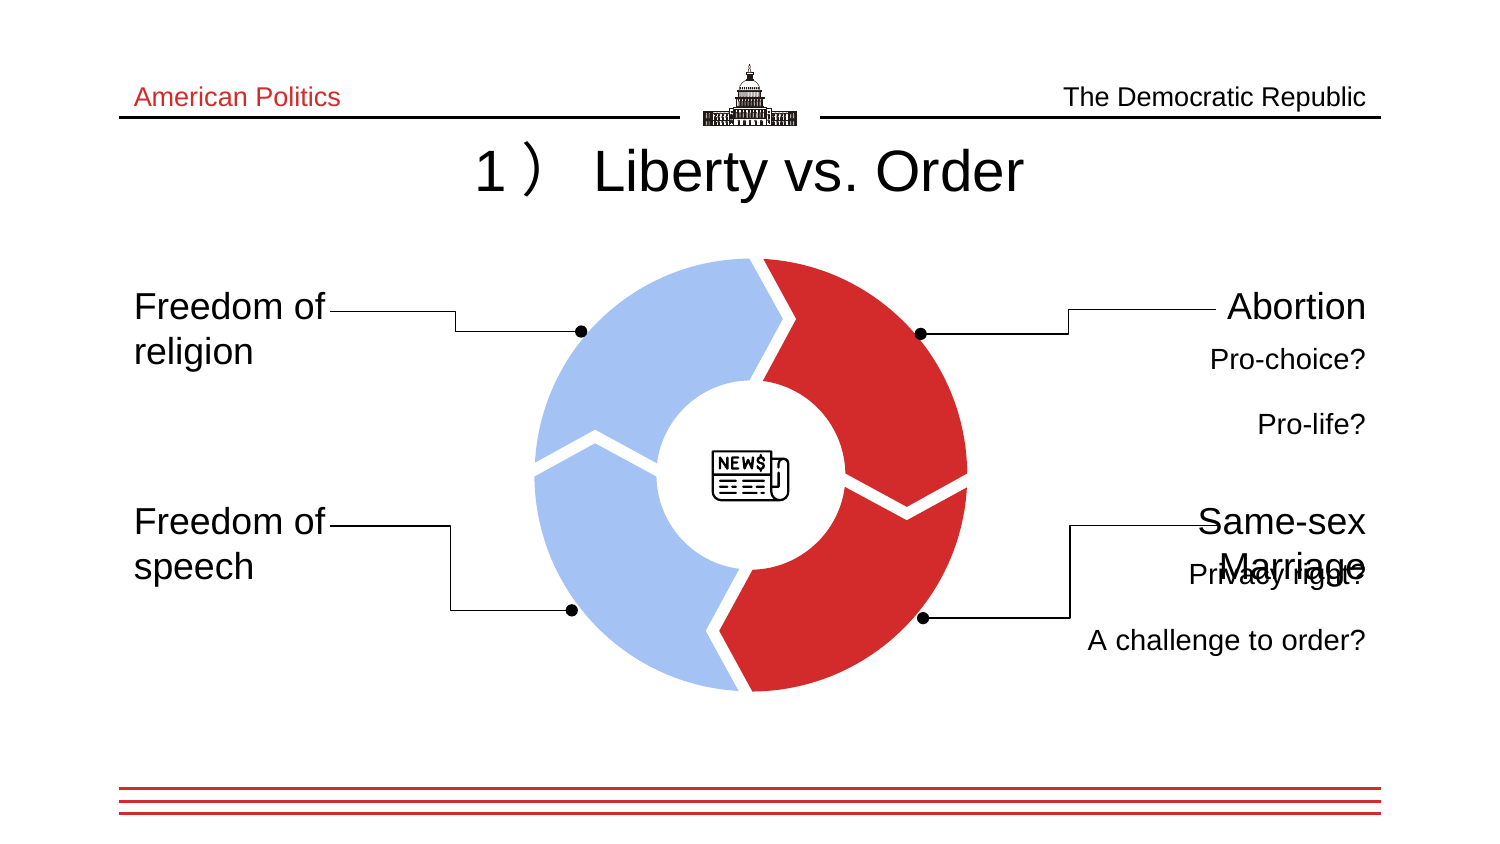

American Politics
The Democratic Republic
1）Liberty vs. Order

Freedom of religion
# Abortion
Pro-choice?
Pro-life?

Freedom of speech
Same-sex Marriage

Privacy right?
A challenge to order?